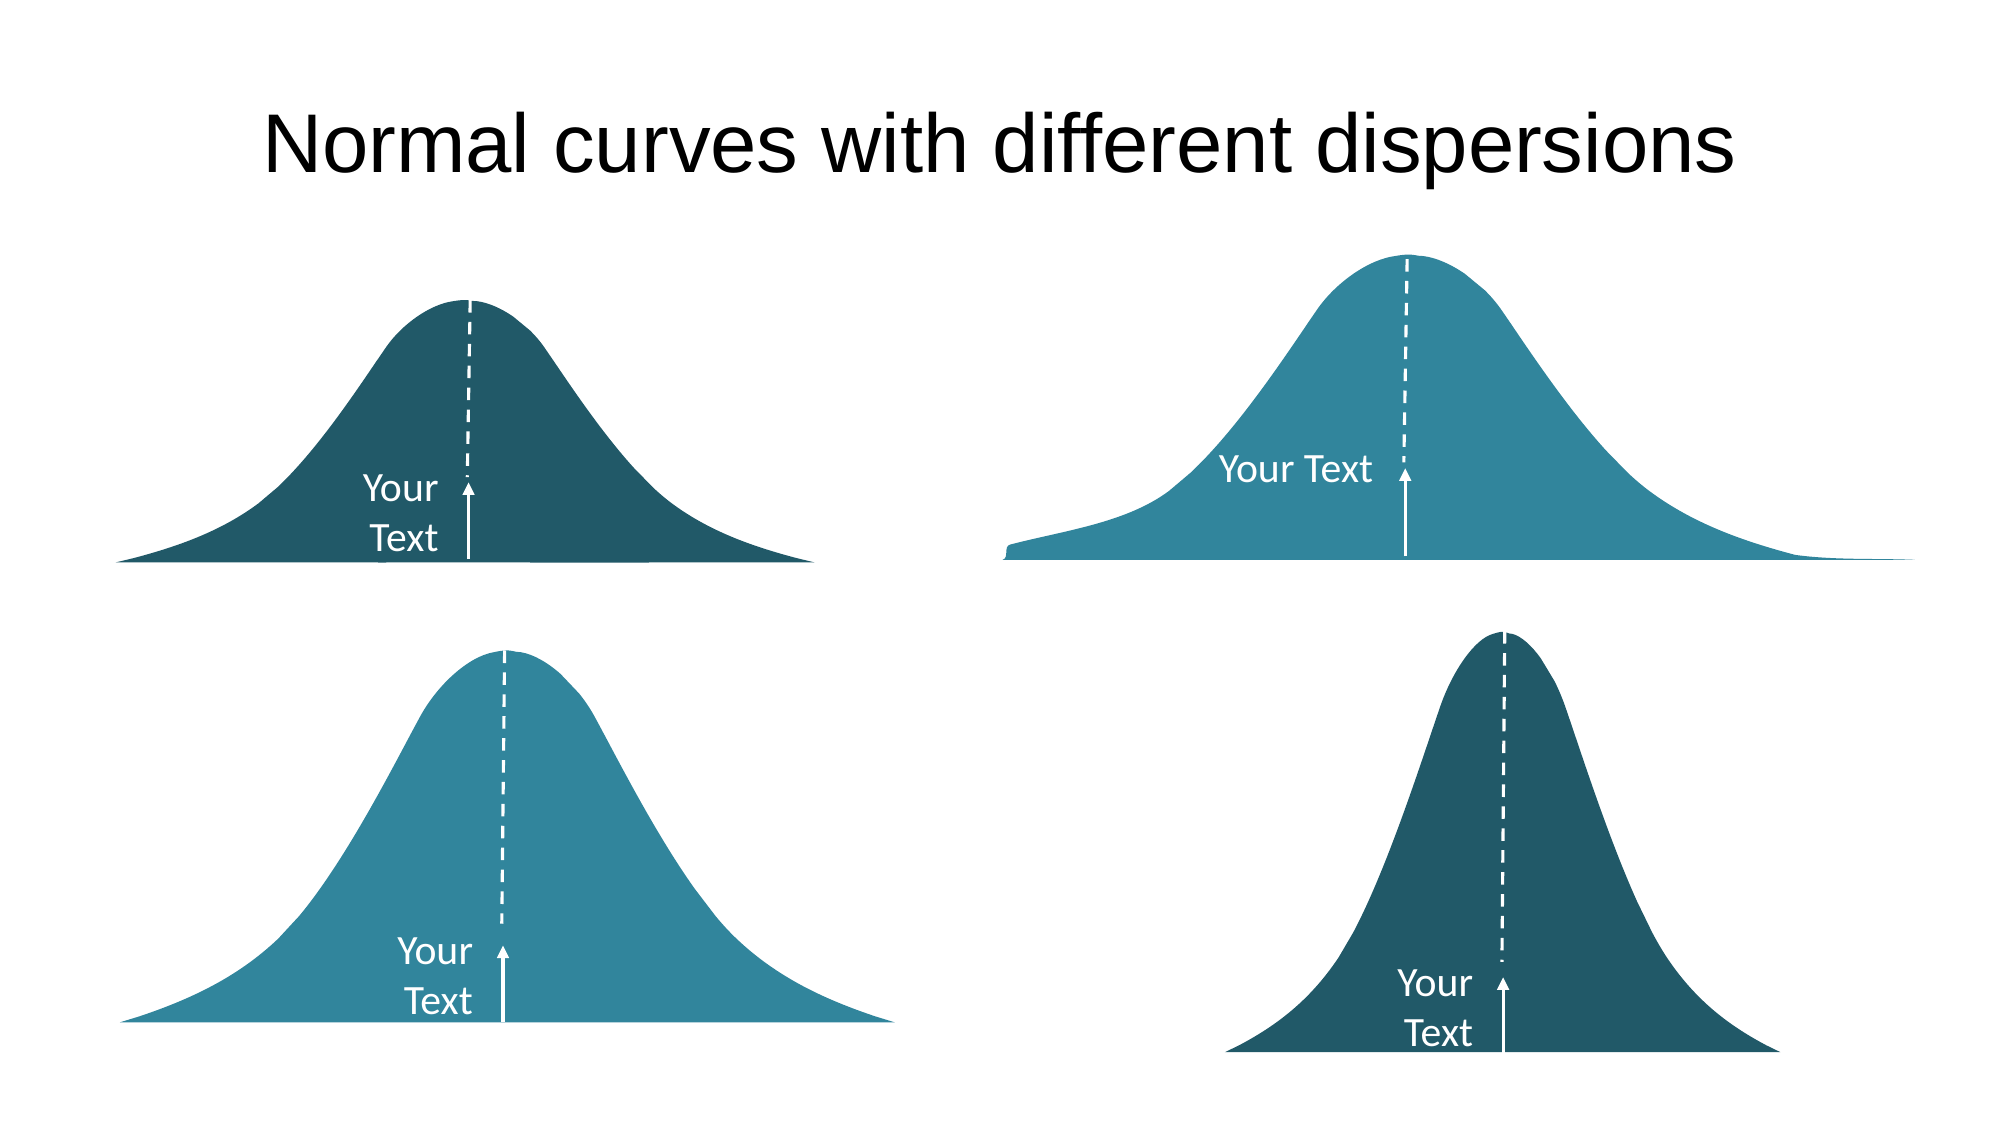

# Normal curves with different dispersions

Your Text

Your Text
Your Text

Your Text